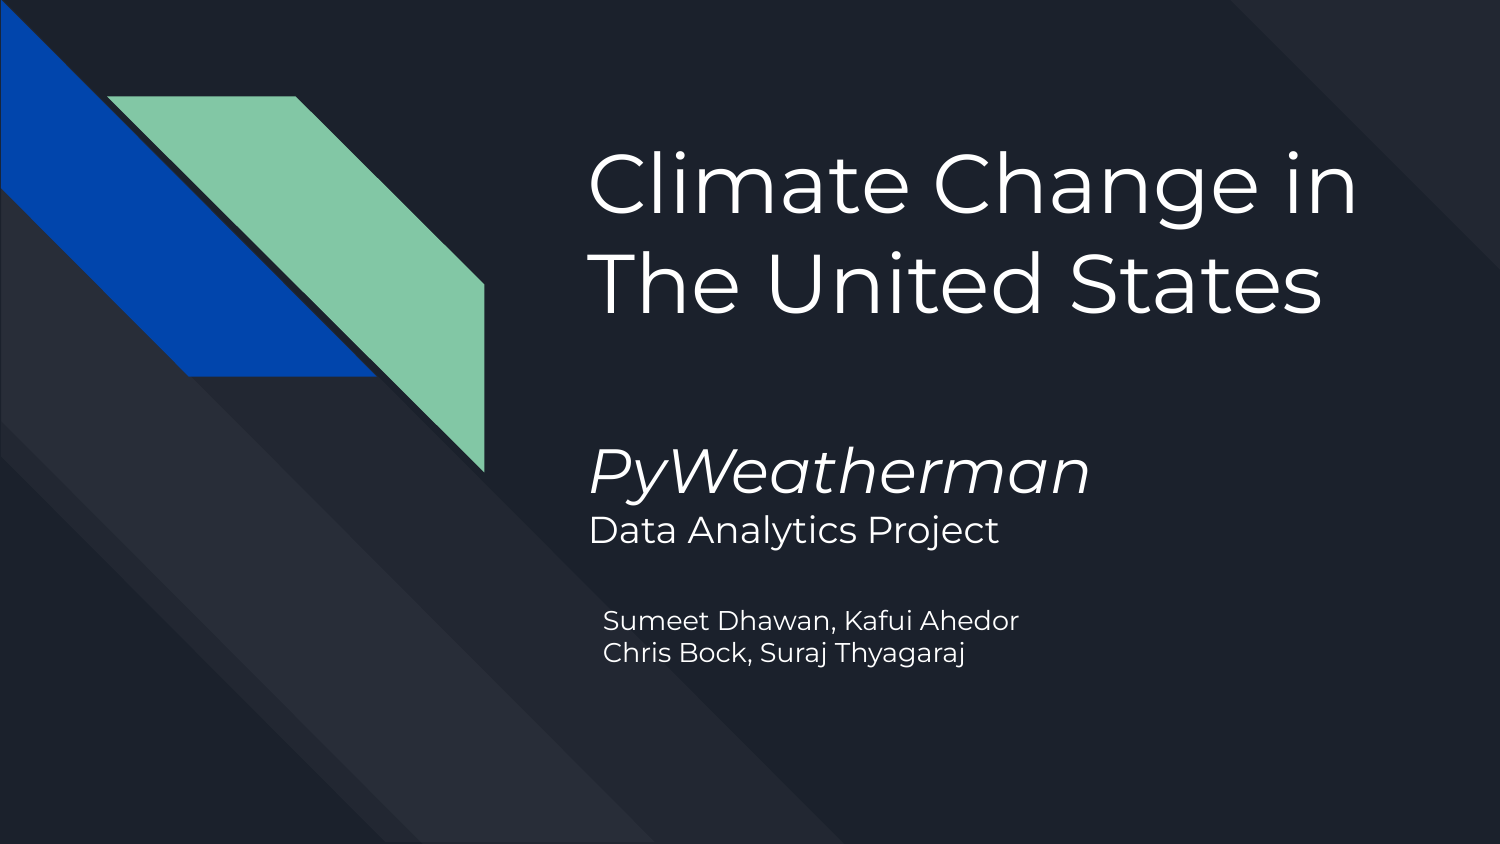

# Climate Change in The United States

PyWeatherman
Data Analytics Project
Sumeet Dhawan, Kafui Ahedor
Chris Bock, Suraj Thyagaraj